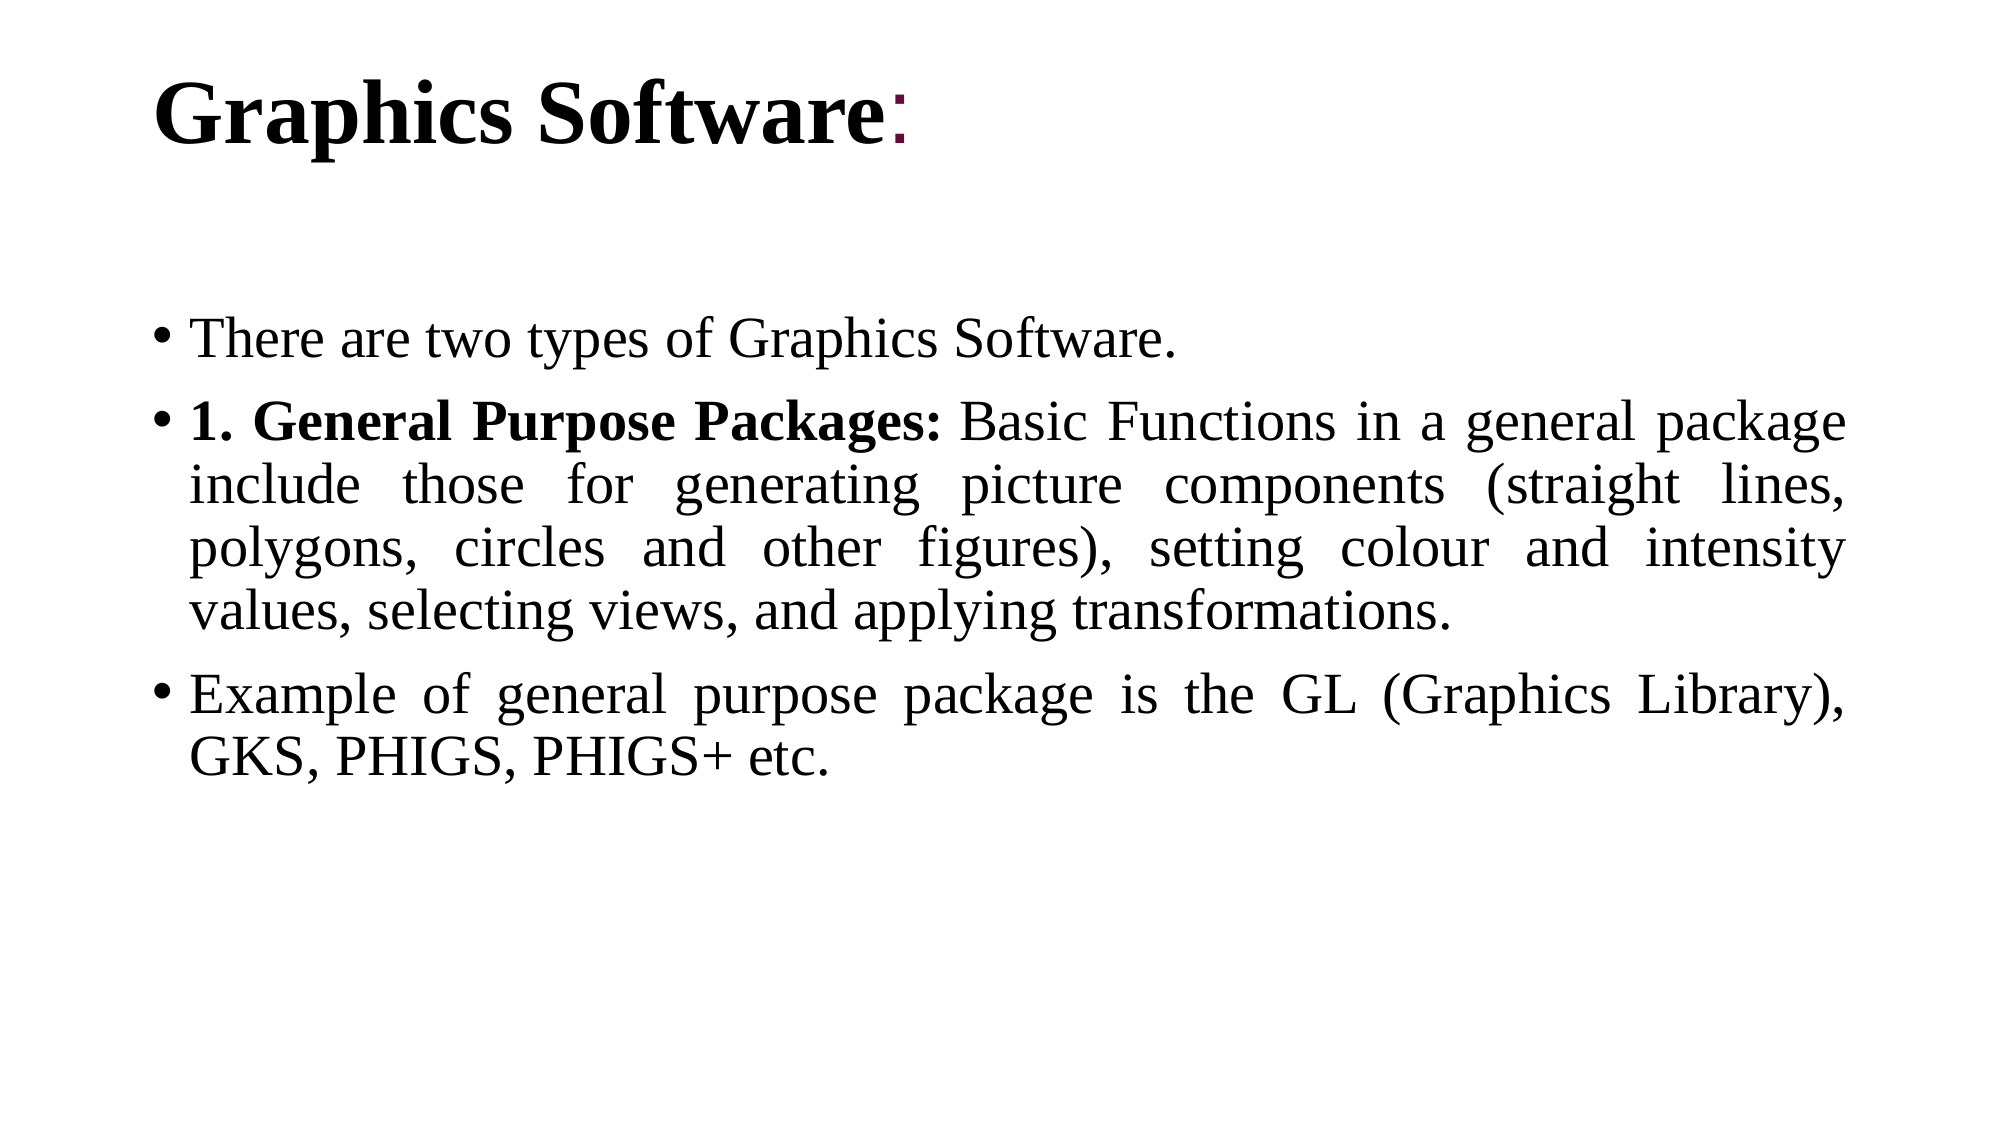

# Graphics Software:
There are two types of Graphics Software.
1. General Purpose Packages: Basic Functions in a general package include those for generating picture components (straight lines, polygons, circles and other figures), setting colour and intensity values, selecting views, and applying transformations.
Example of general purpose package is the GL (Graphics Library), GKS, PHIGS, PHIGS+ etc.